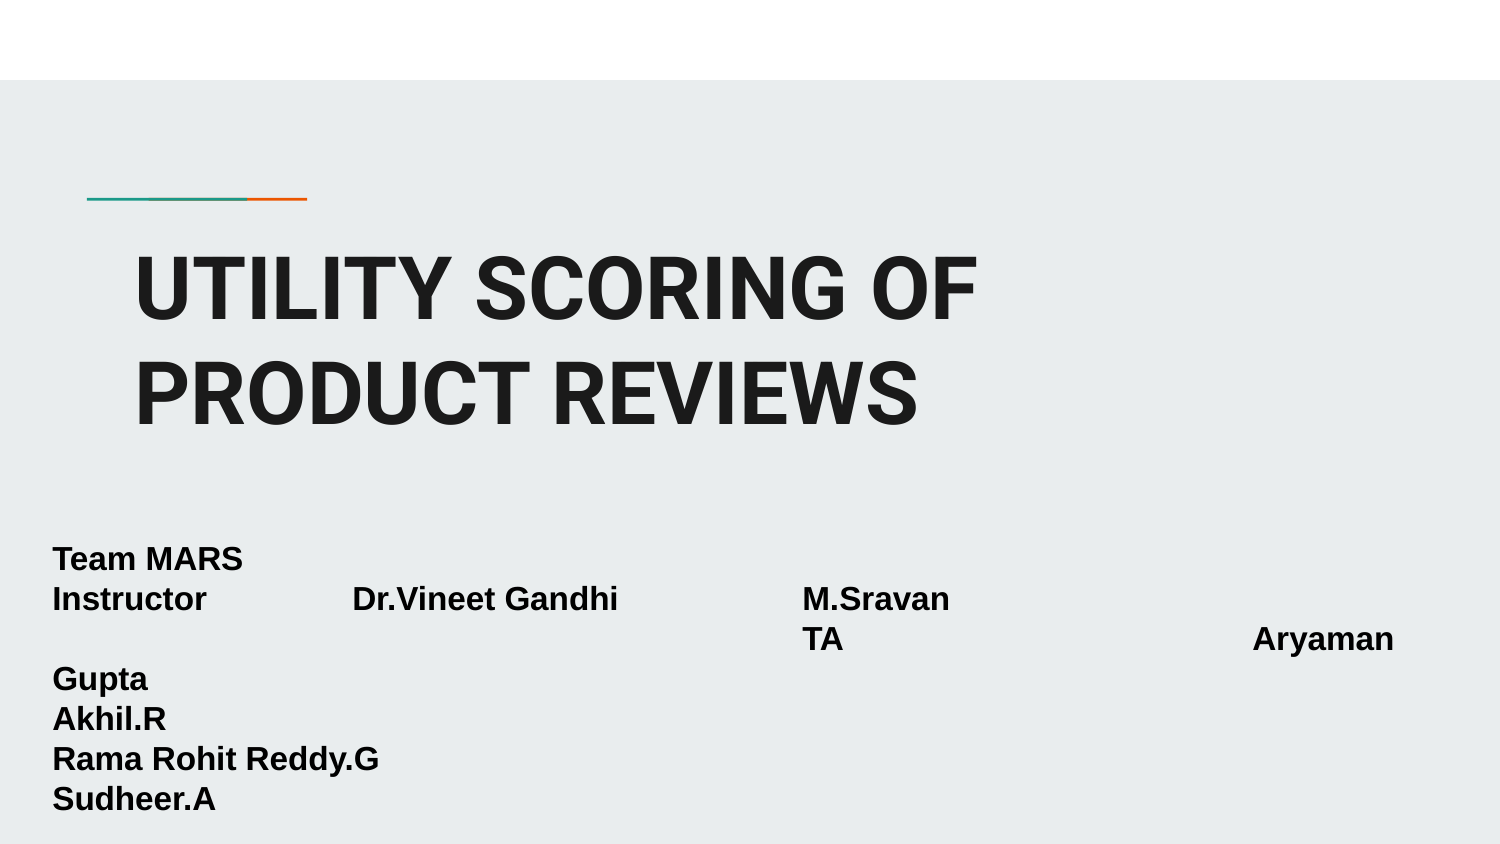

# UTILITY SCORING OF PRODUCT REVIEWS
Team MARS								Instructor	Dr.Vineet Gandhi		M.Sravan									TA			Aryaman Gupta
Akhil.R
Rama Rohit Reddy.G
Sudheer.A